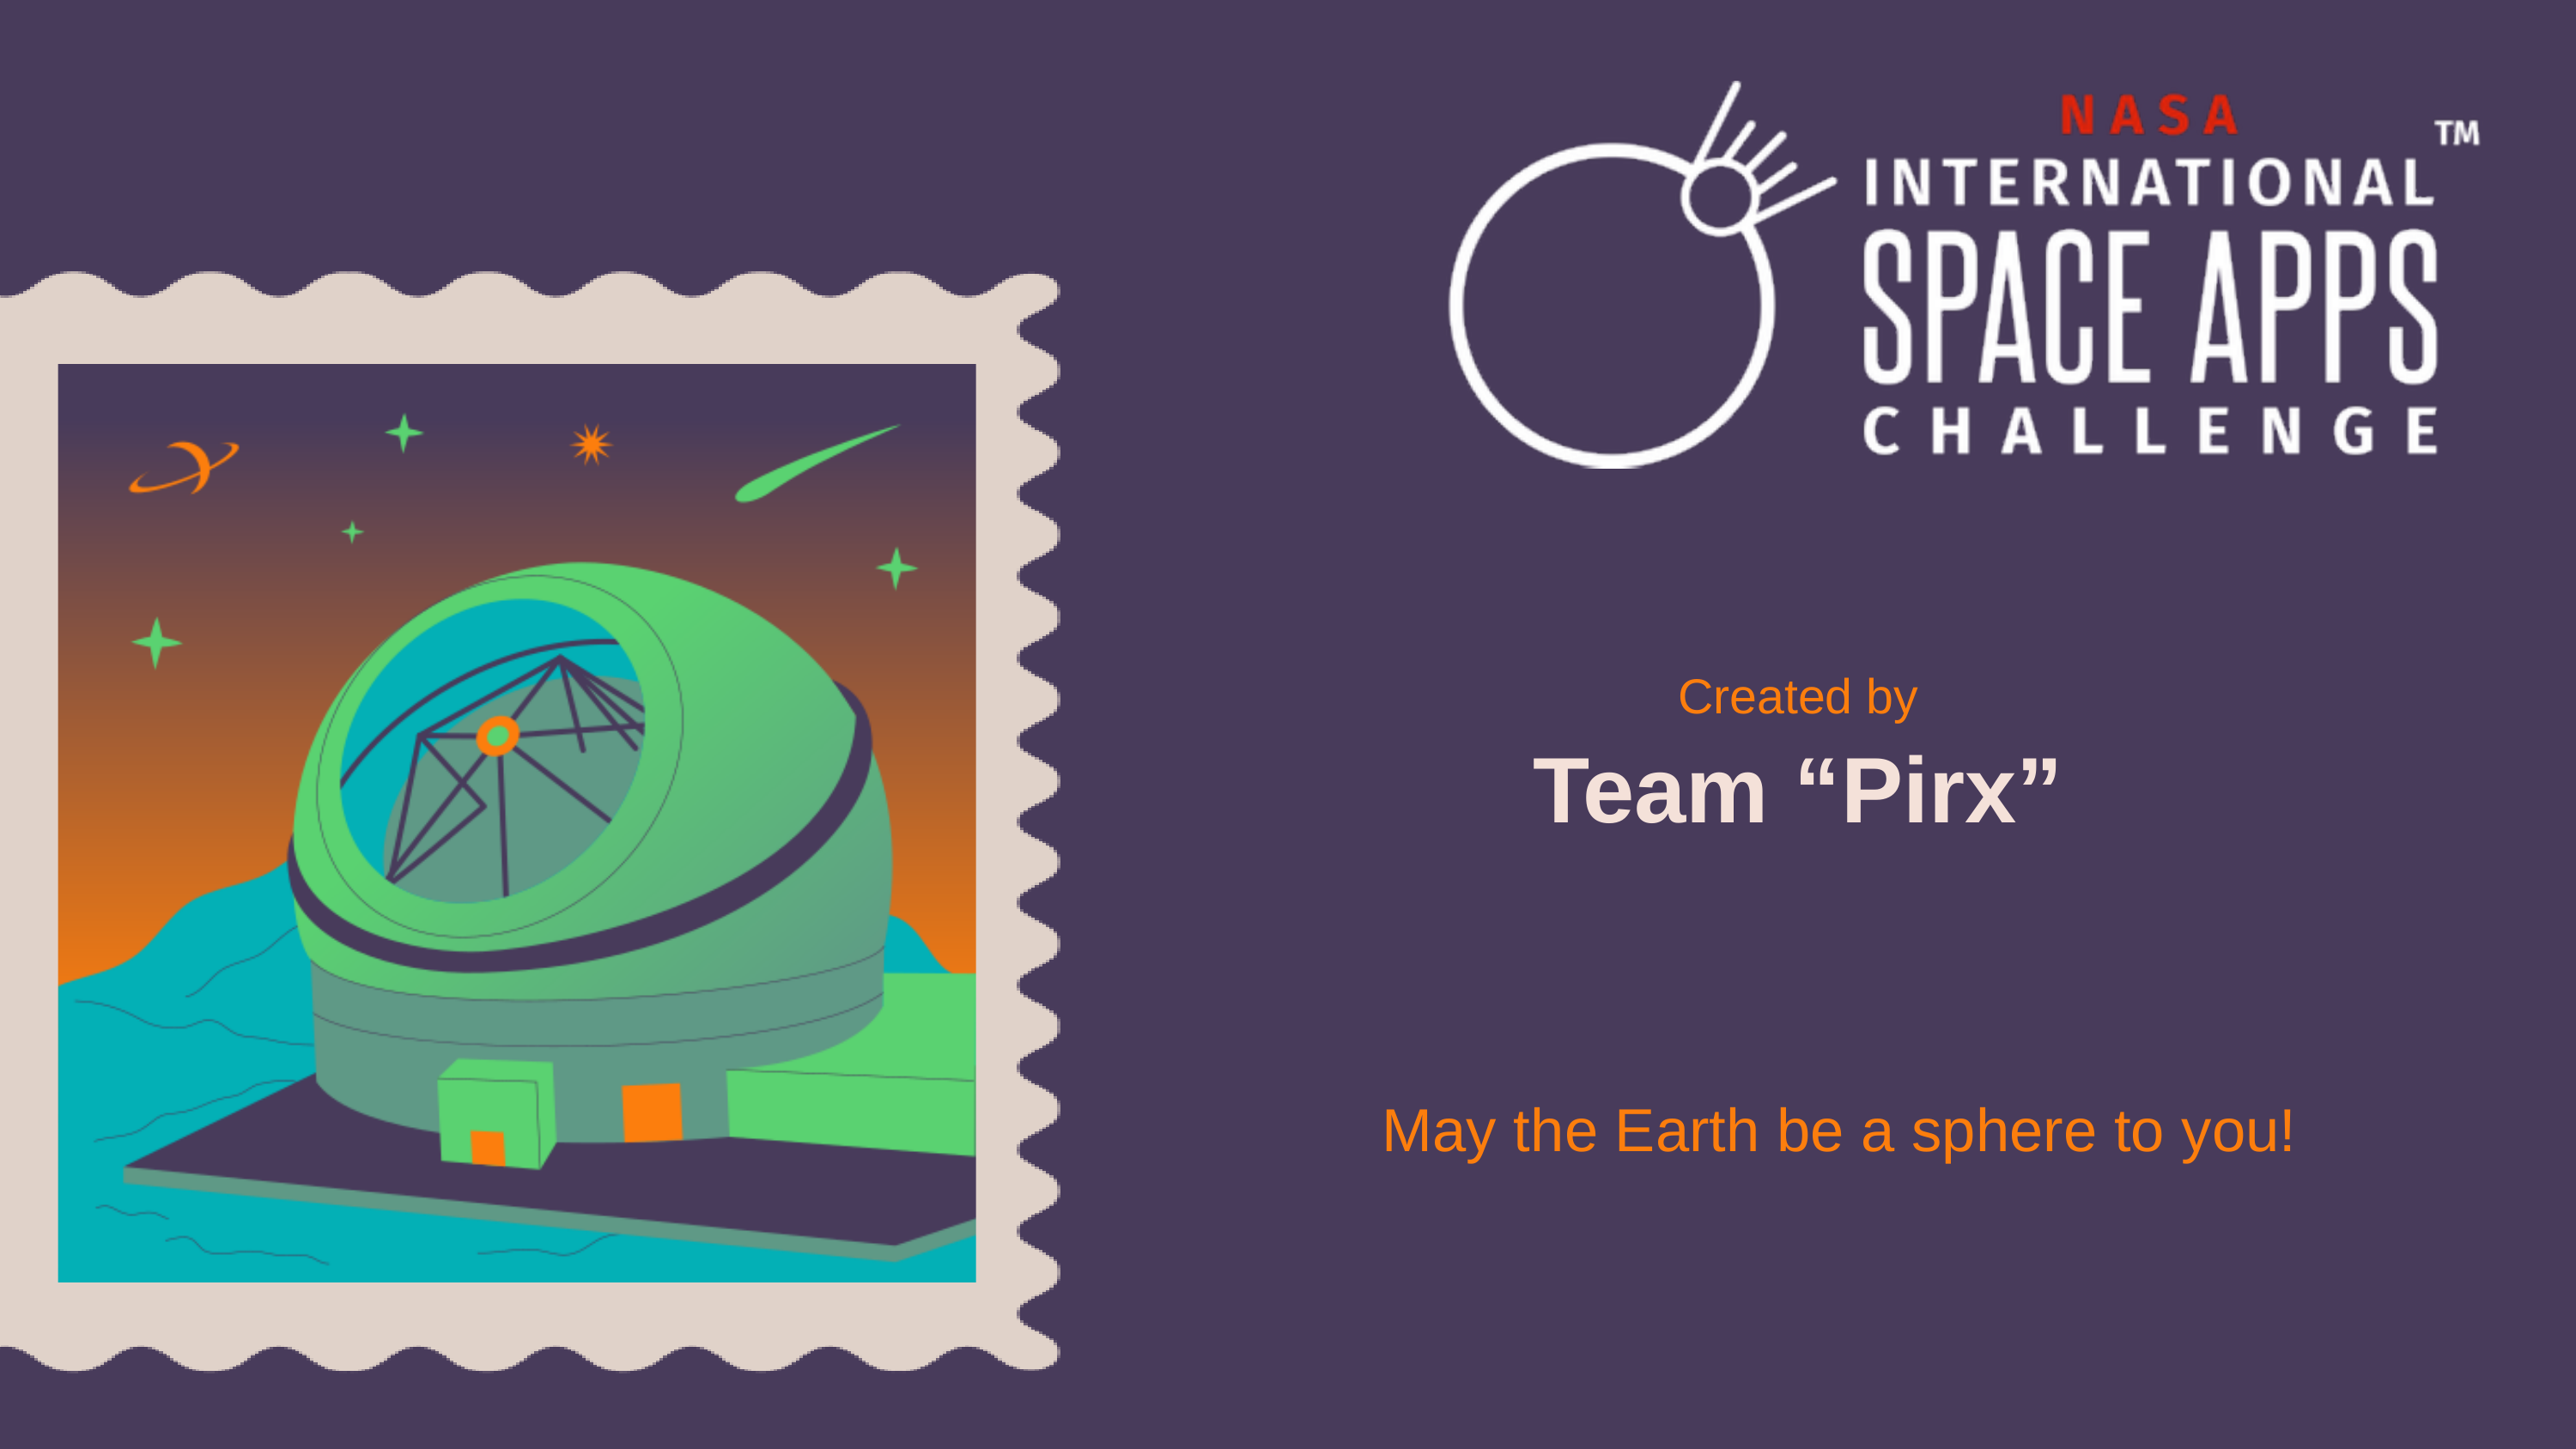

Created by
Team “Pirx”
May the Earth be a sphere to you!